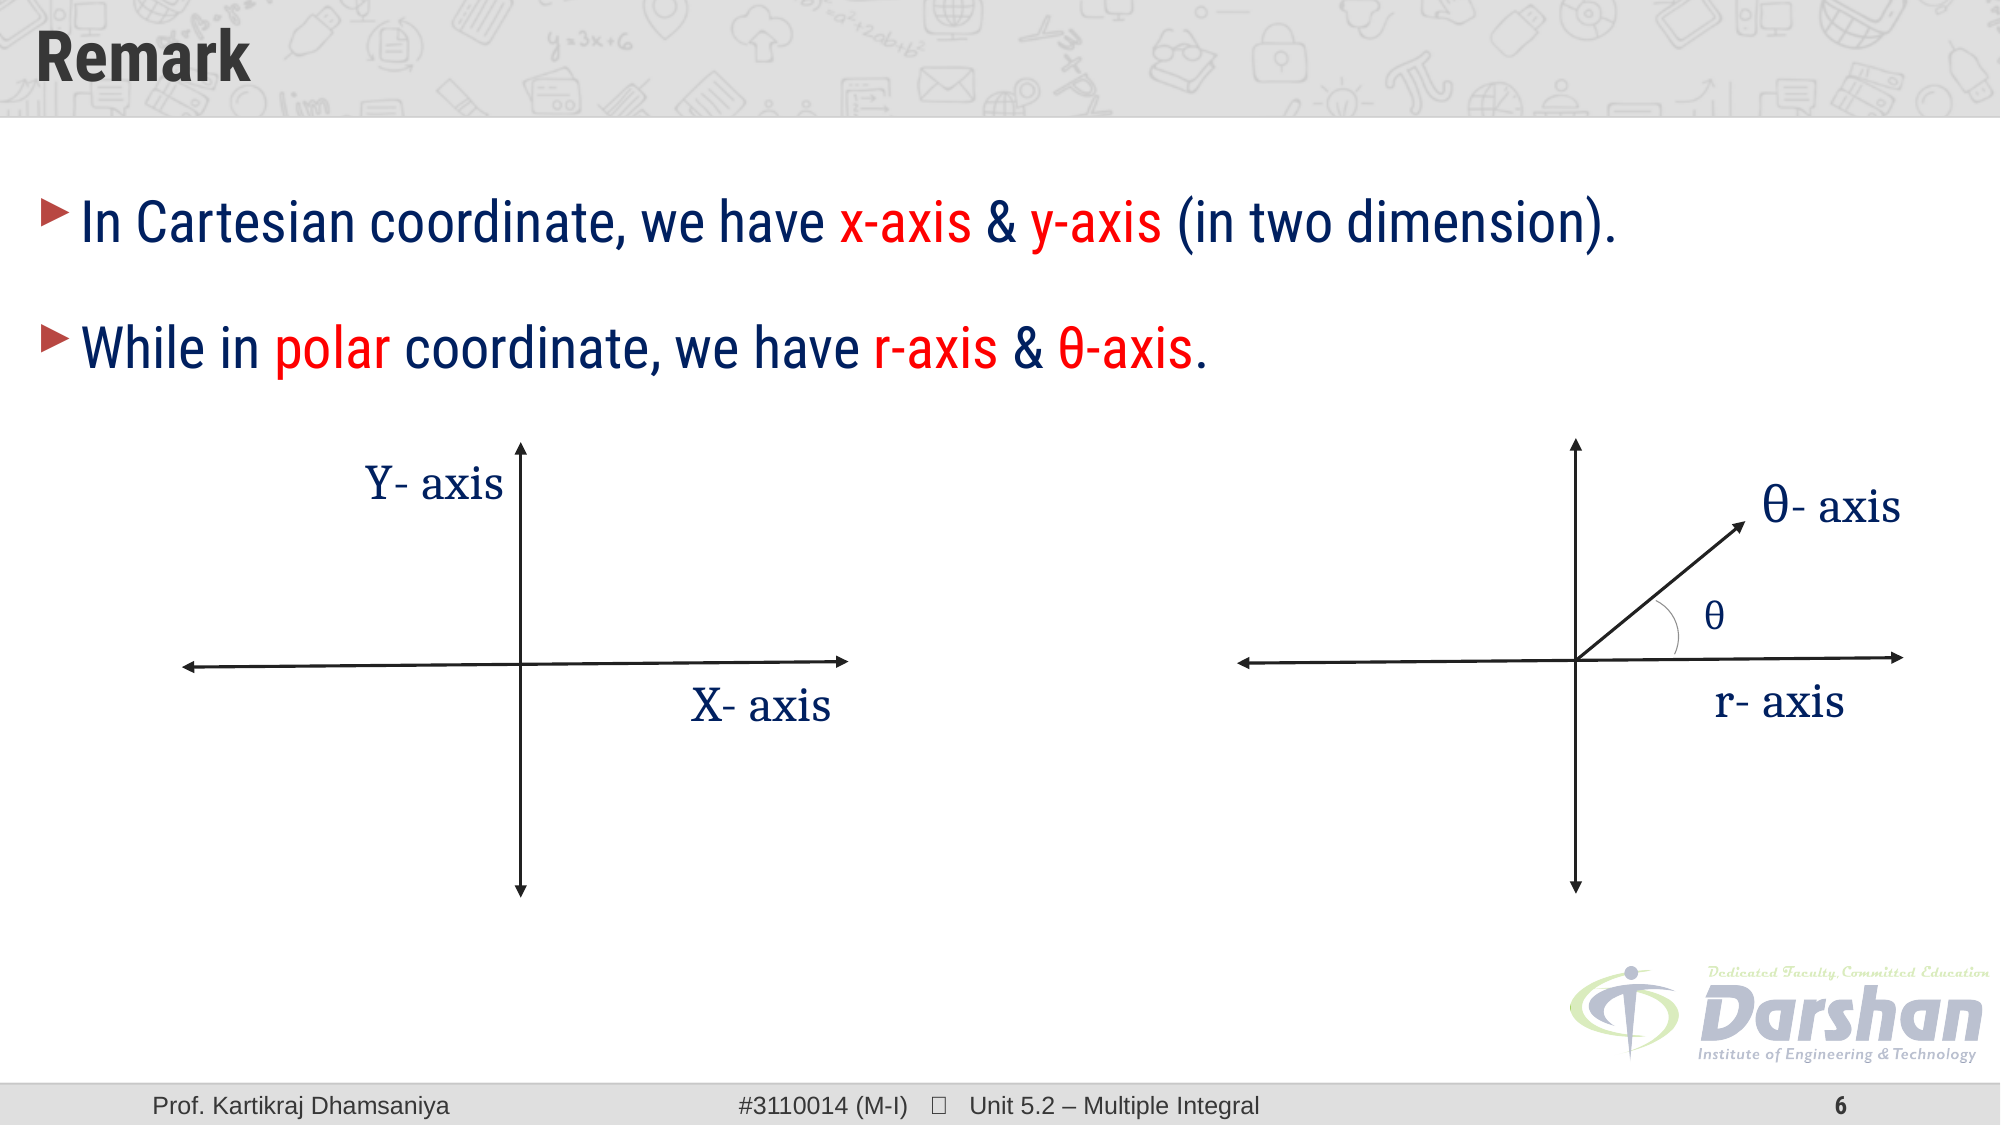

# Remark
In Cartesian coordinate, we have x-axis & y-axis (in two dimension).
While in polar coordinate, we have r-axis & θ-axis.
Y- axis
θ- axis
θ

r- axis
X- axis